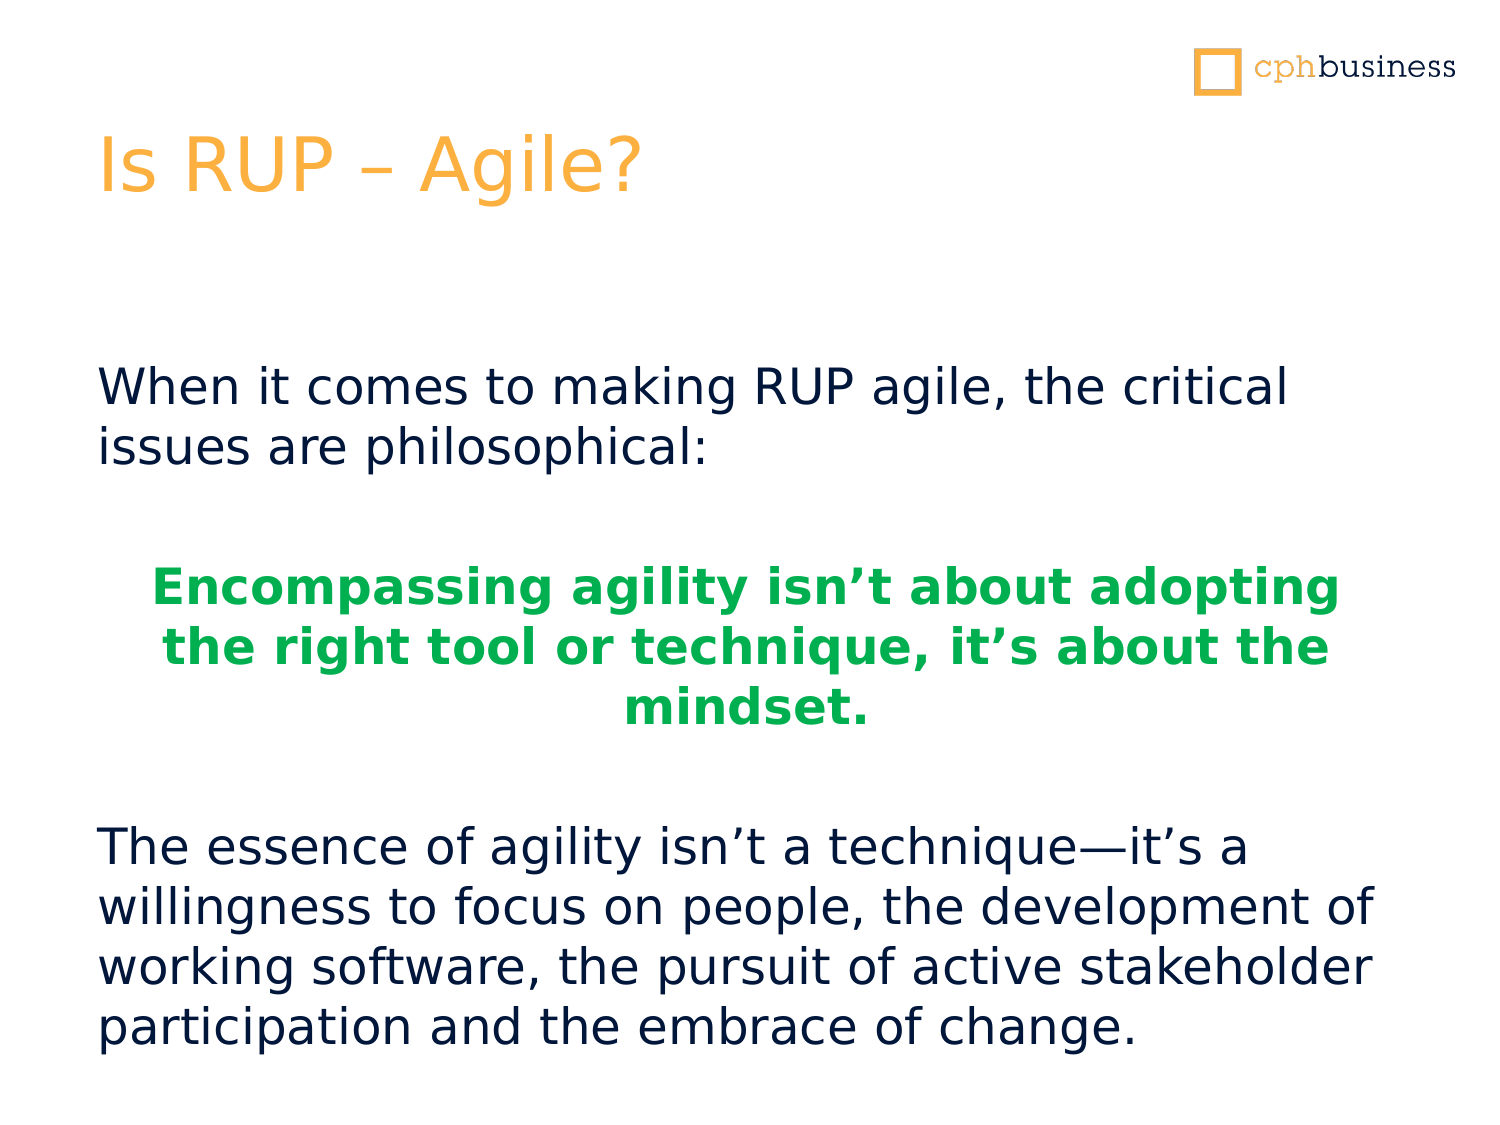

Is RUP – Agile?
When it comes to making RUP agile, the critical issues are philosophical:

Encompassing agility isn’t about adopting the right tool or technique, it’s about the mindset.

The essence of agility isn’t a technique—it’s a willingness to focus on people, the development of working software, the pursuit of active stakeholder participation and the embrace of change.